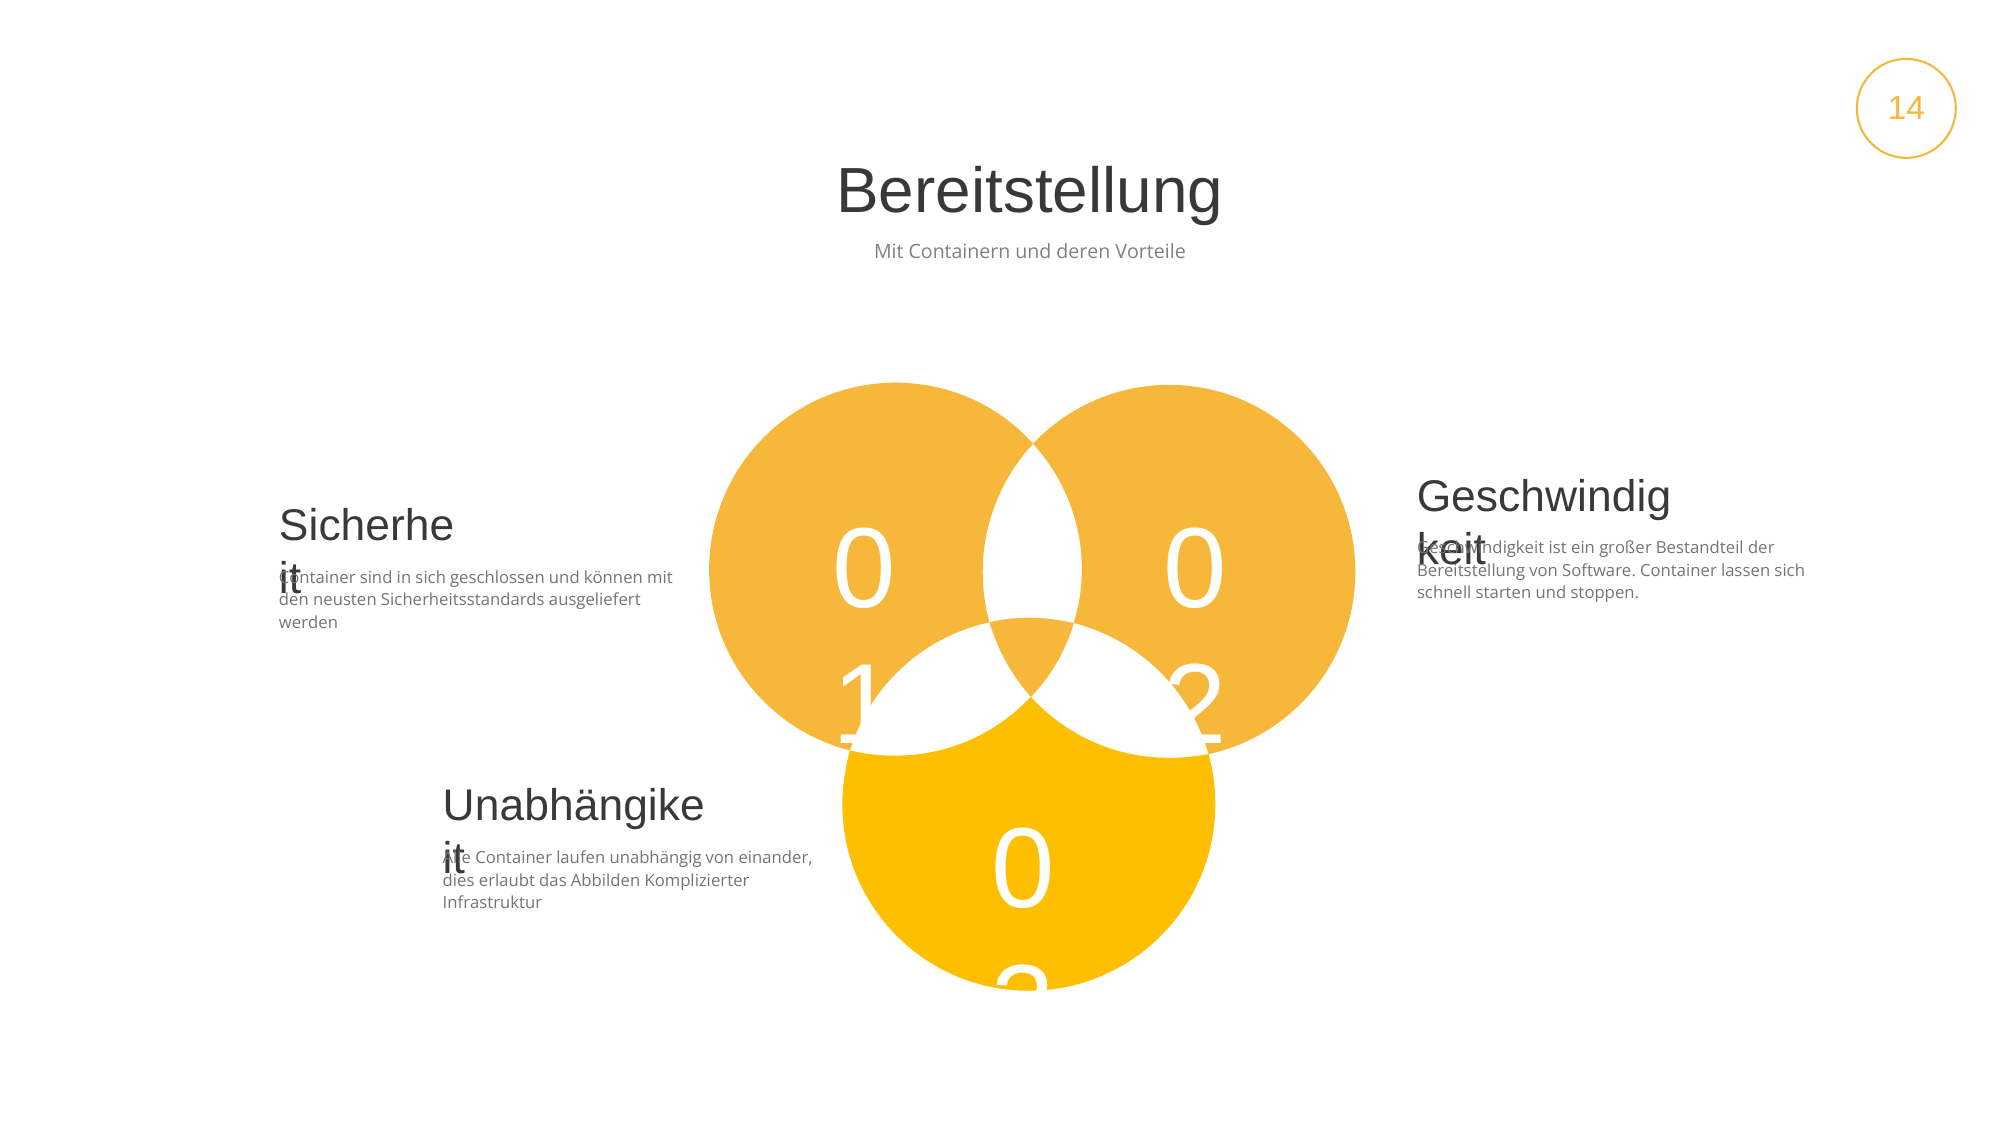

14
Bereitstellung
Mit Containern und deren Vorteile

01
02

03
Geschwindigkeit
Geschwindigkeit ist ein großer Bestandteil der Bereitstellung von Software. Container lassen sich schnell starten und stoppen.
Sicherheit
Container sind in sich geschlossen und können mit den neusten Sicherheitsstandards ausgeliefert werden
Unabhängikeit
Alle Container laufen unabhängig von einander, dies erlaubt das Abbilden Komplizierter Infrastruktur